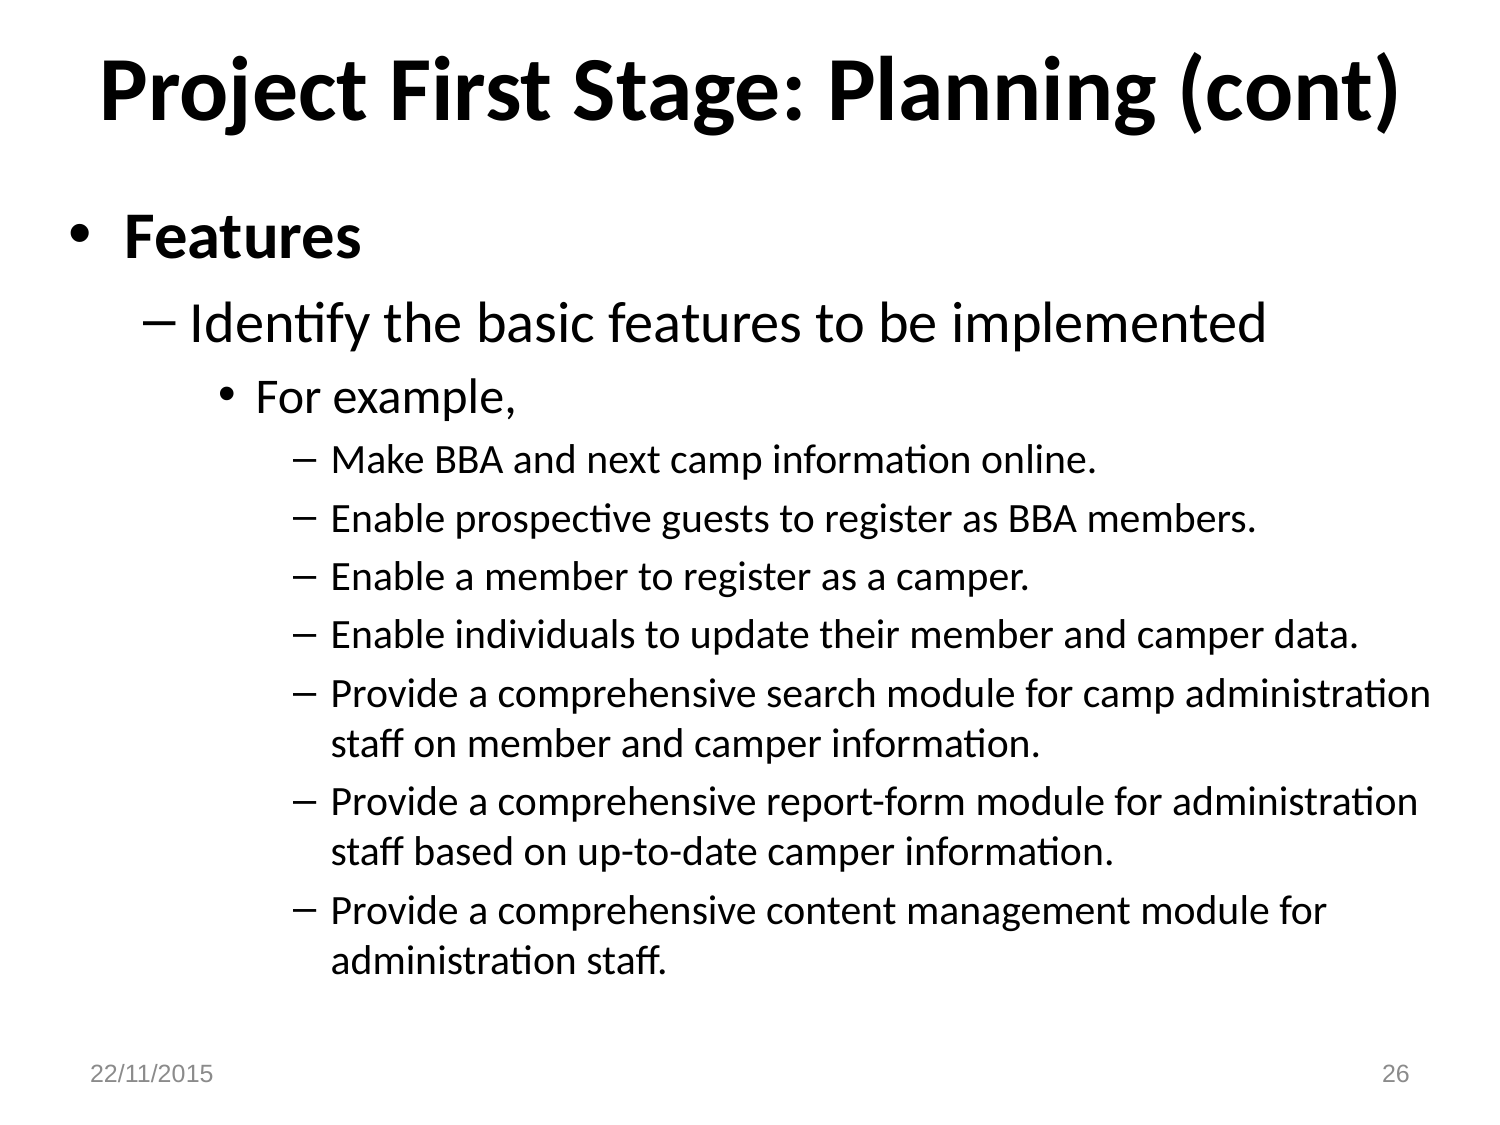

# Project First Stage: Planning (cont)
Features
Identify the basic features to be implemented
For example,
Make BBA and next camp information online.
Enable prospective guests to register as BBA members.
Enable a member to register as a camper.
Enable individuals to update their member and camper data.
Provide a comprehensive search module for camp administration staff on member and camper information.
Provide a comprehensive report-form module for administration staff based on up-to-date camper information.
Provide a comprehensive content management module for administration staff.
22/11/2015
26